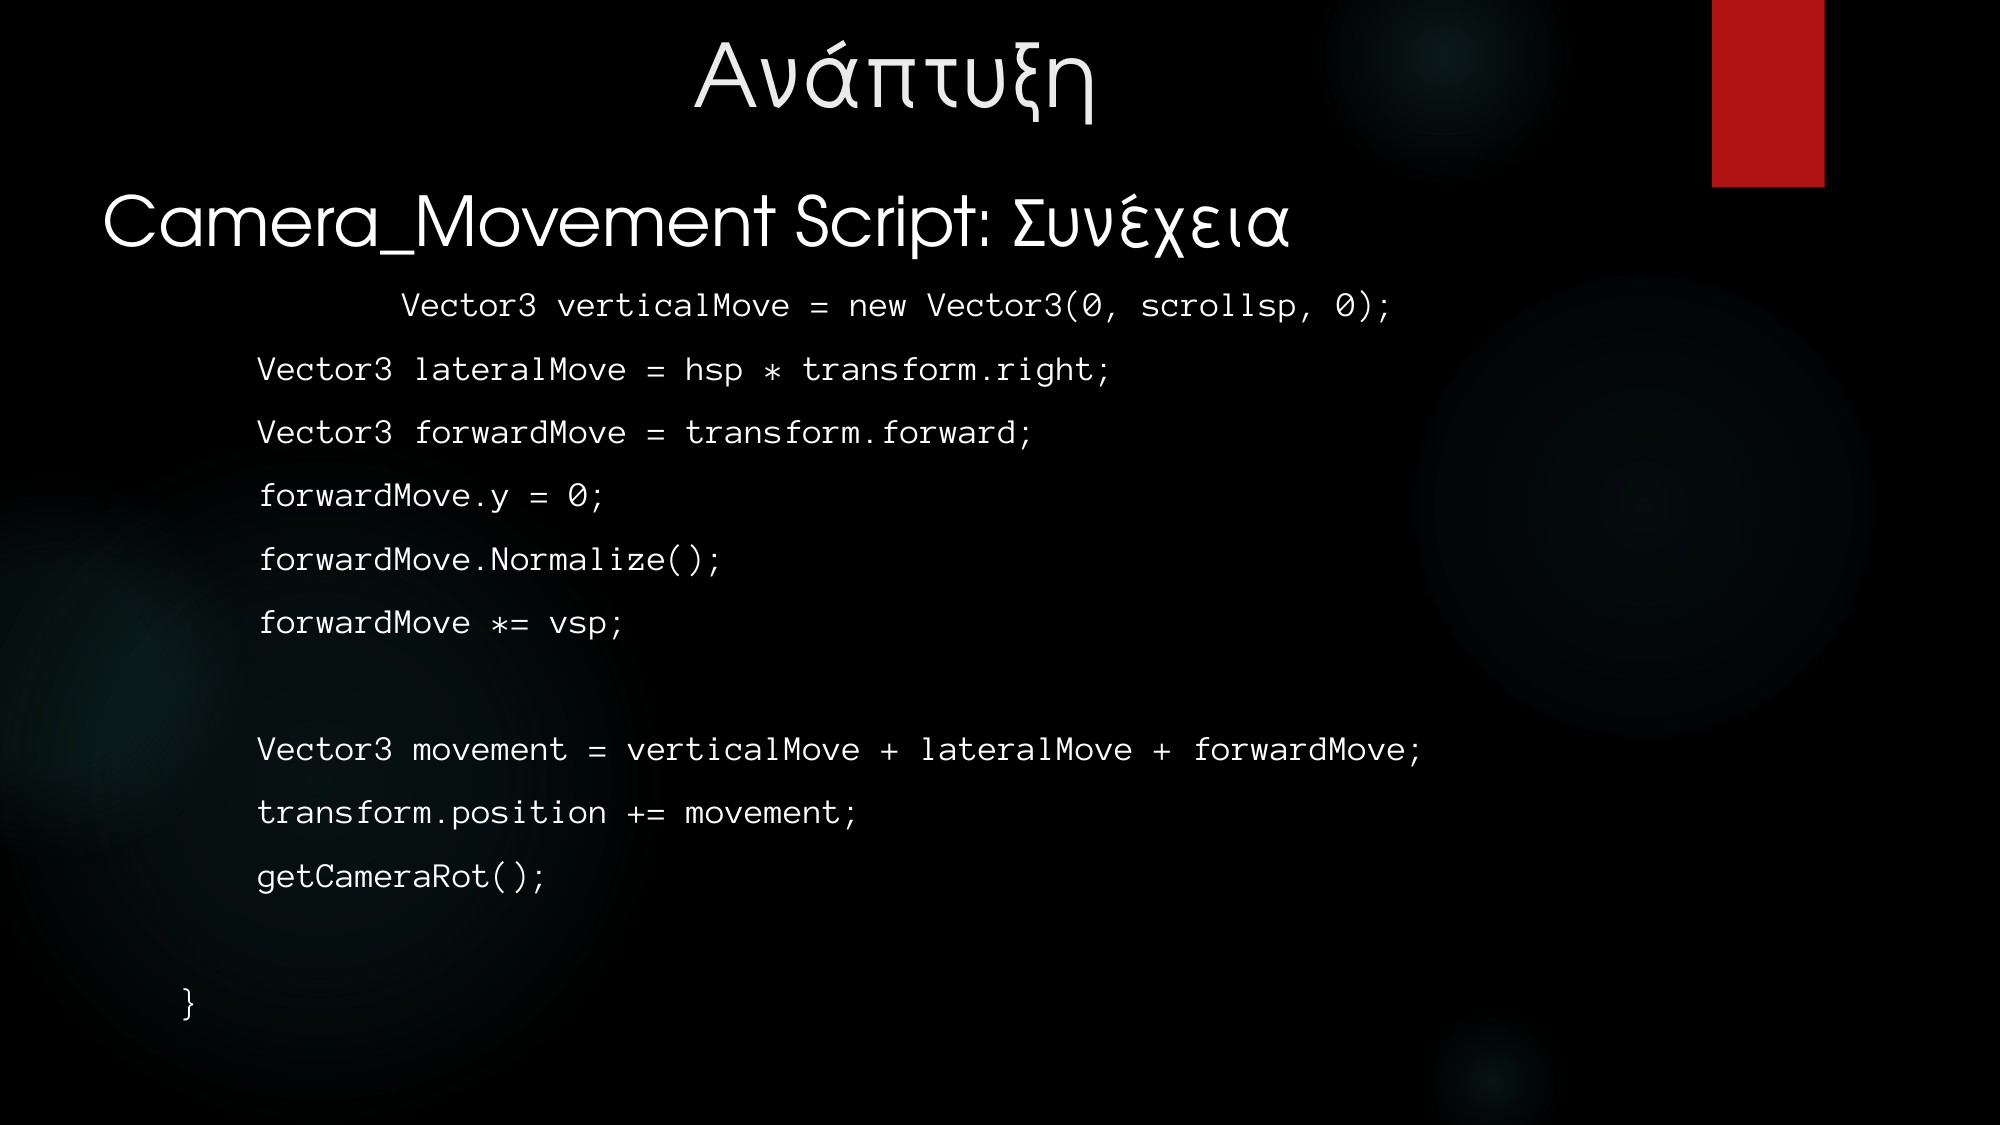

# Ανάπτυξη
Camera_Movement Script: Συνέχεια
		Vector3 verticalMove = new Vector3(0, scrollsp, 0);
        Vector3 lateralMove = hsp * transform.right;
        Vector3 forwardMove = transform.forward;
        forwardMove.y = 0;
        forwardMove.Normalize();
        forwardMove *= vsp;

        Vector3 movement = verticalMove + lateralMove + forwardMove;
        transform.position += movement;
        getCameraRot();

    }